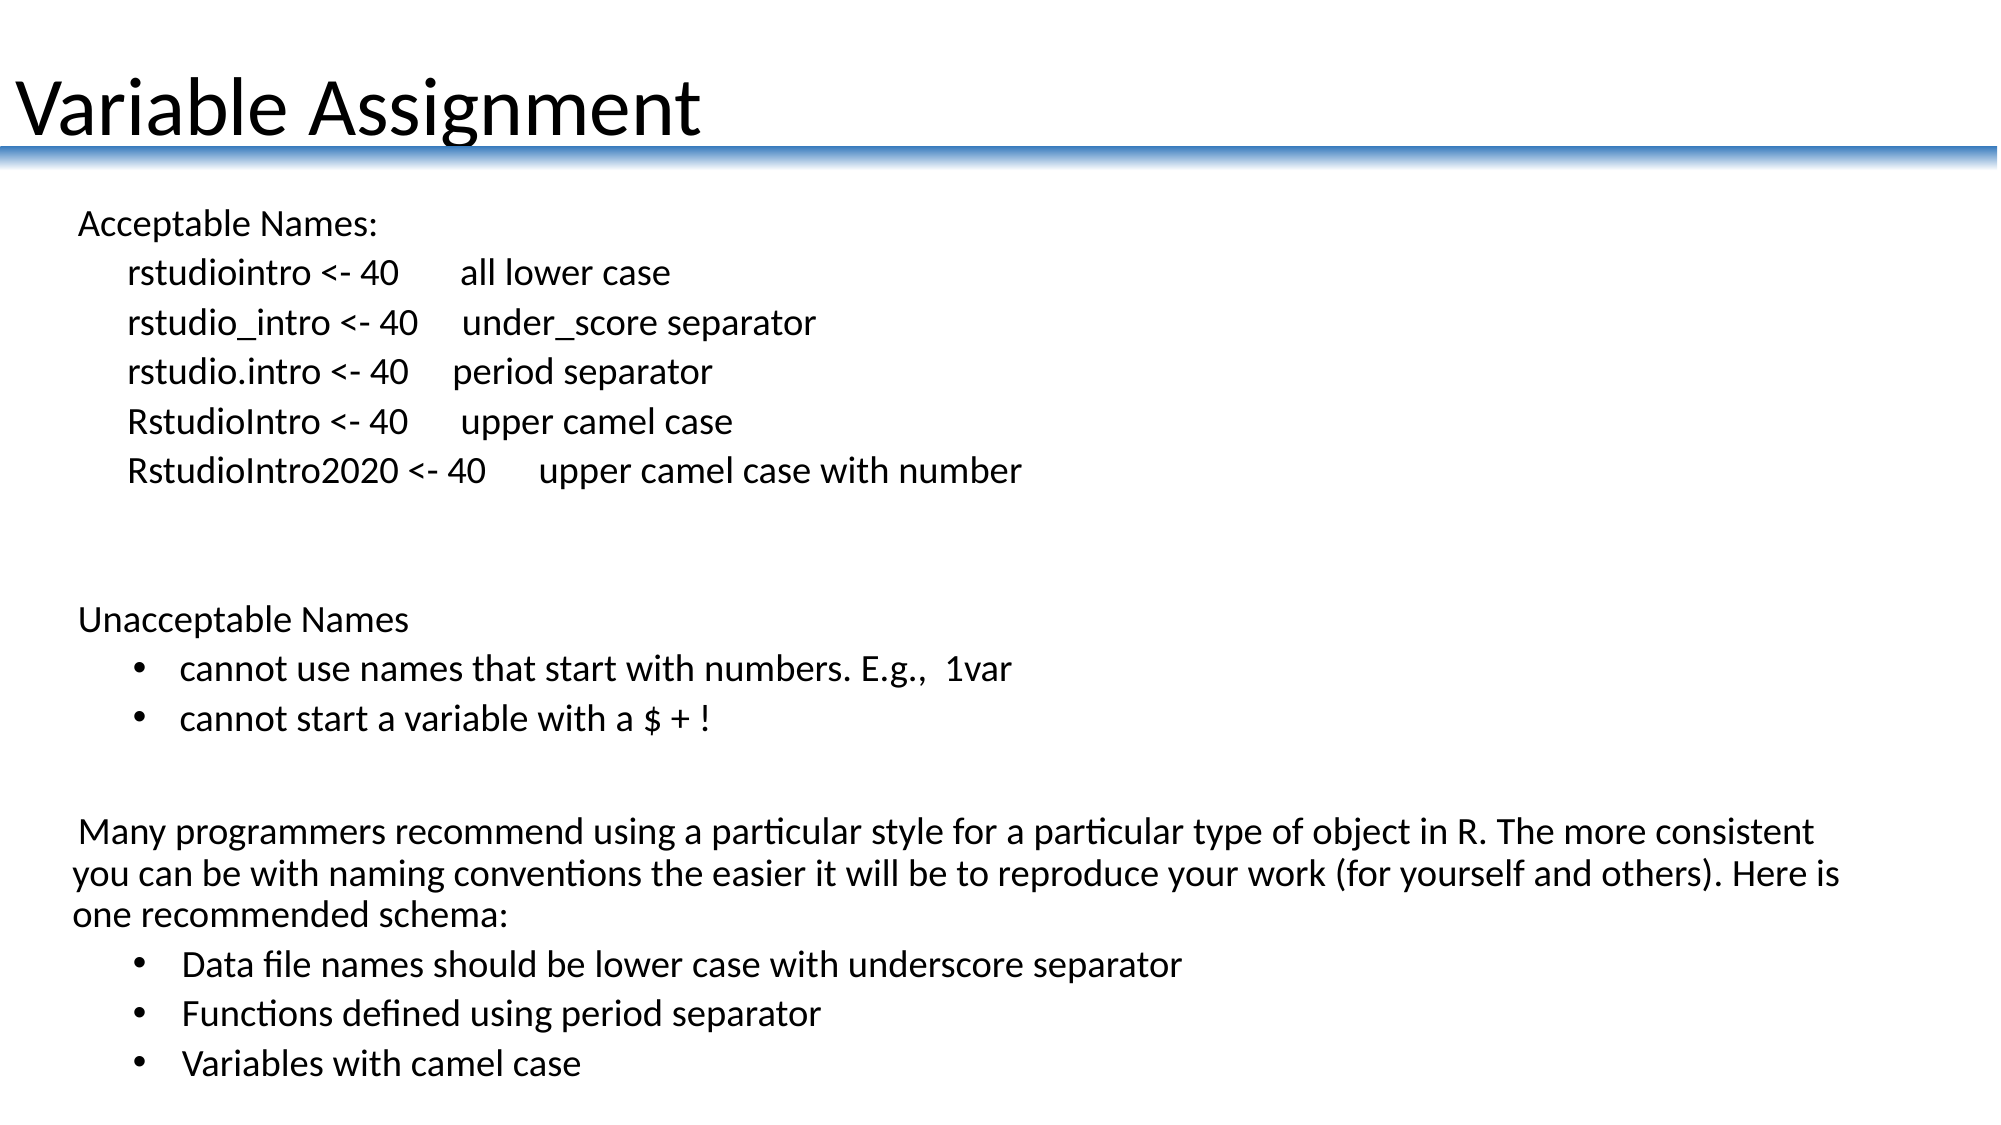

# Variable Assignment

Acceptable Names:
rstudiointro <- 40       all lower case
rstudio_intro <- 40     under_score separator
rstudio.intro <- 40     period separator
RstudioIntro <- 40      upper camel case
RstudioIntro2020 <- 40      upper camel case with number

Unacceptable Names
cannot use names that start with numbers. E.g.,  1var
cannot start a variable with a $ + !

Many programmers recommend using a particular style for a particular type of object in R. The more consistent you can be with naming conventions the easier it will be to reproduce your work (for yourself and others). Here is one recommended schema:
Data file names should be lower case with underscore separator
Functions defined using period separator
Variables with camel case